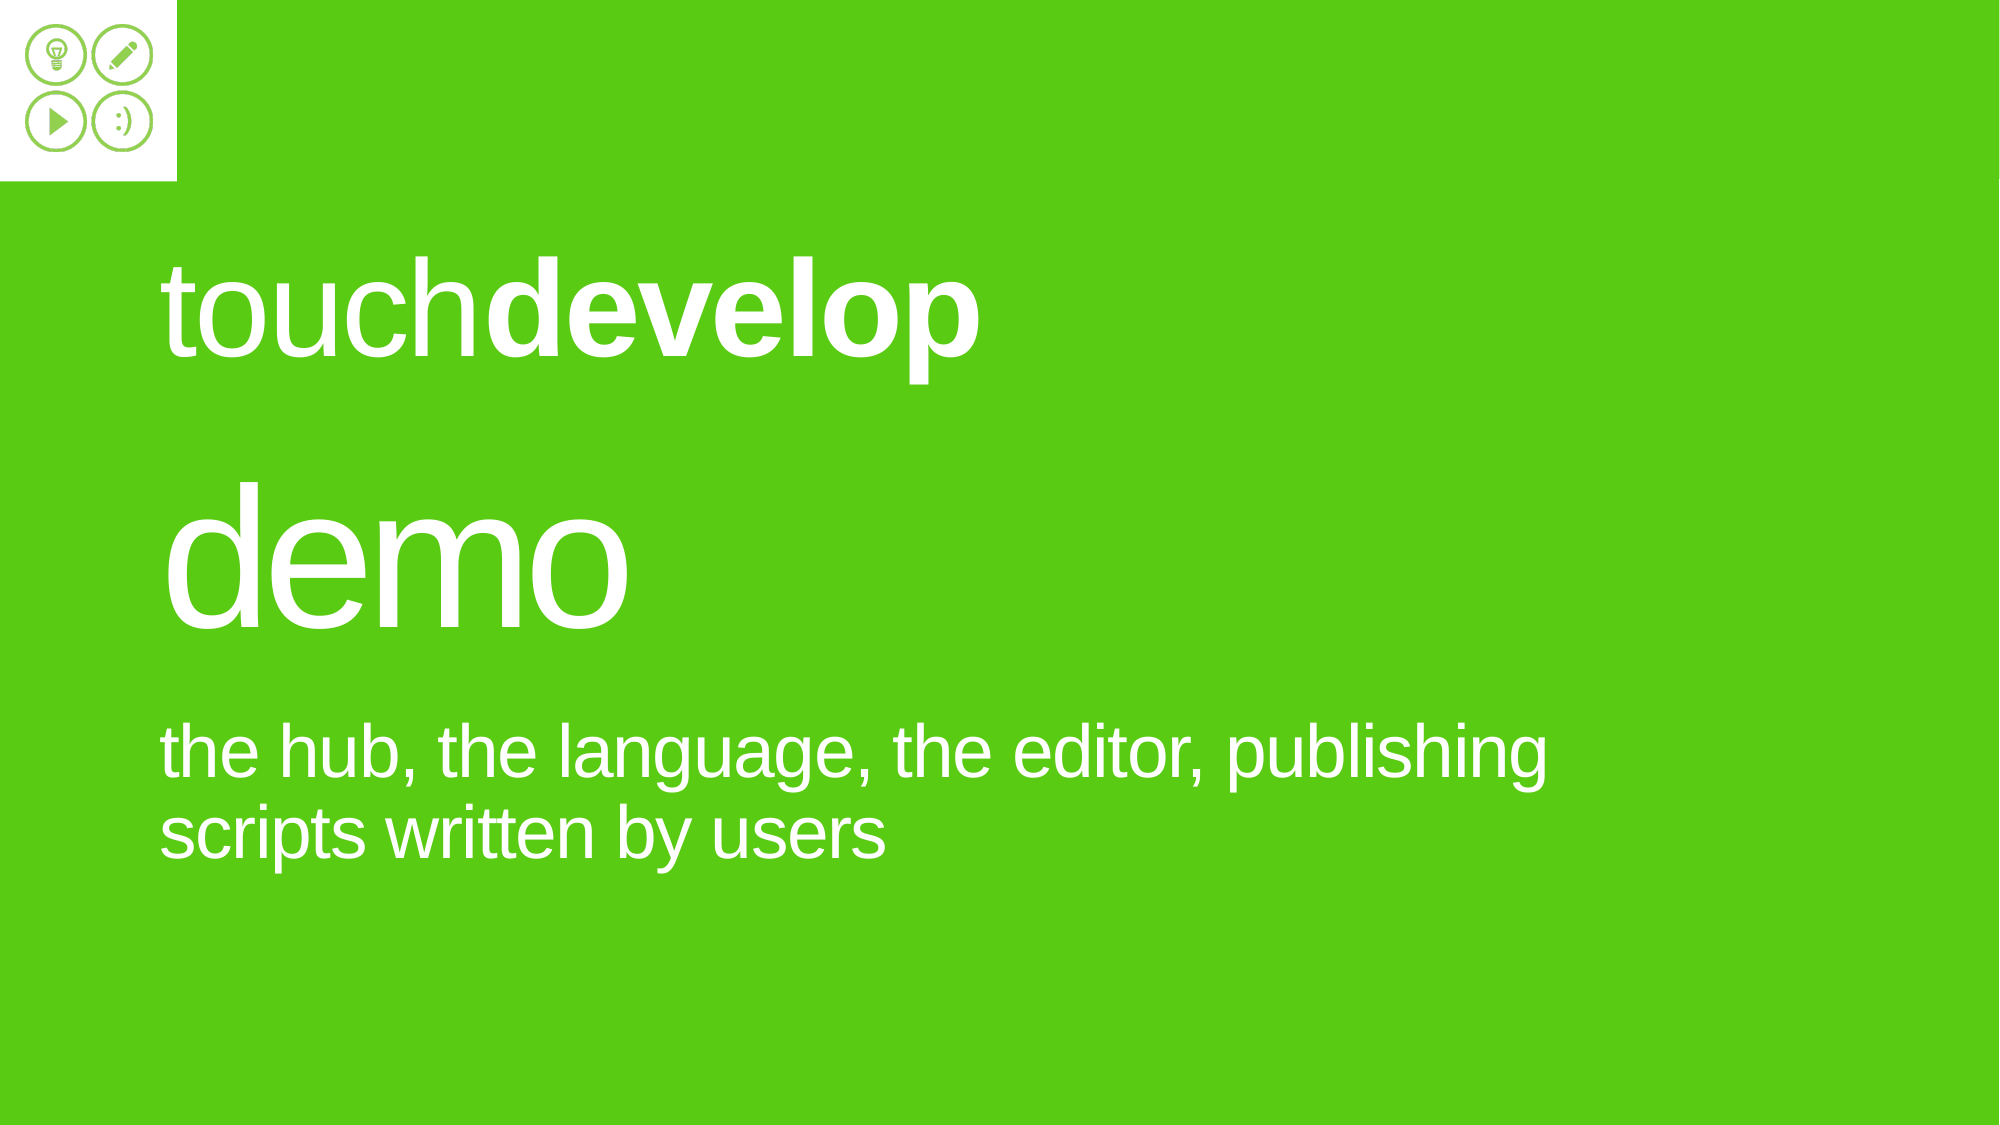

touchdevelop
demo
the hub, the language, the editor, publishing
scripts written by users